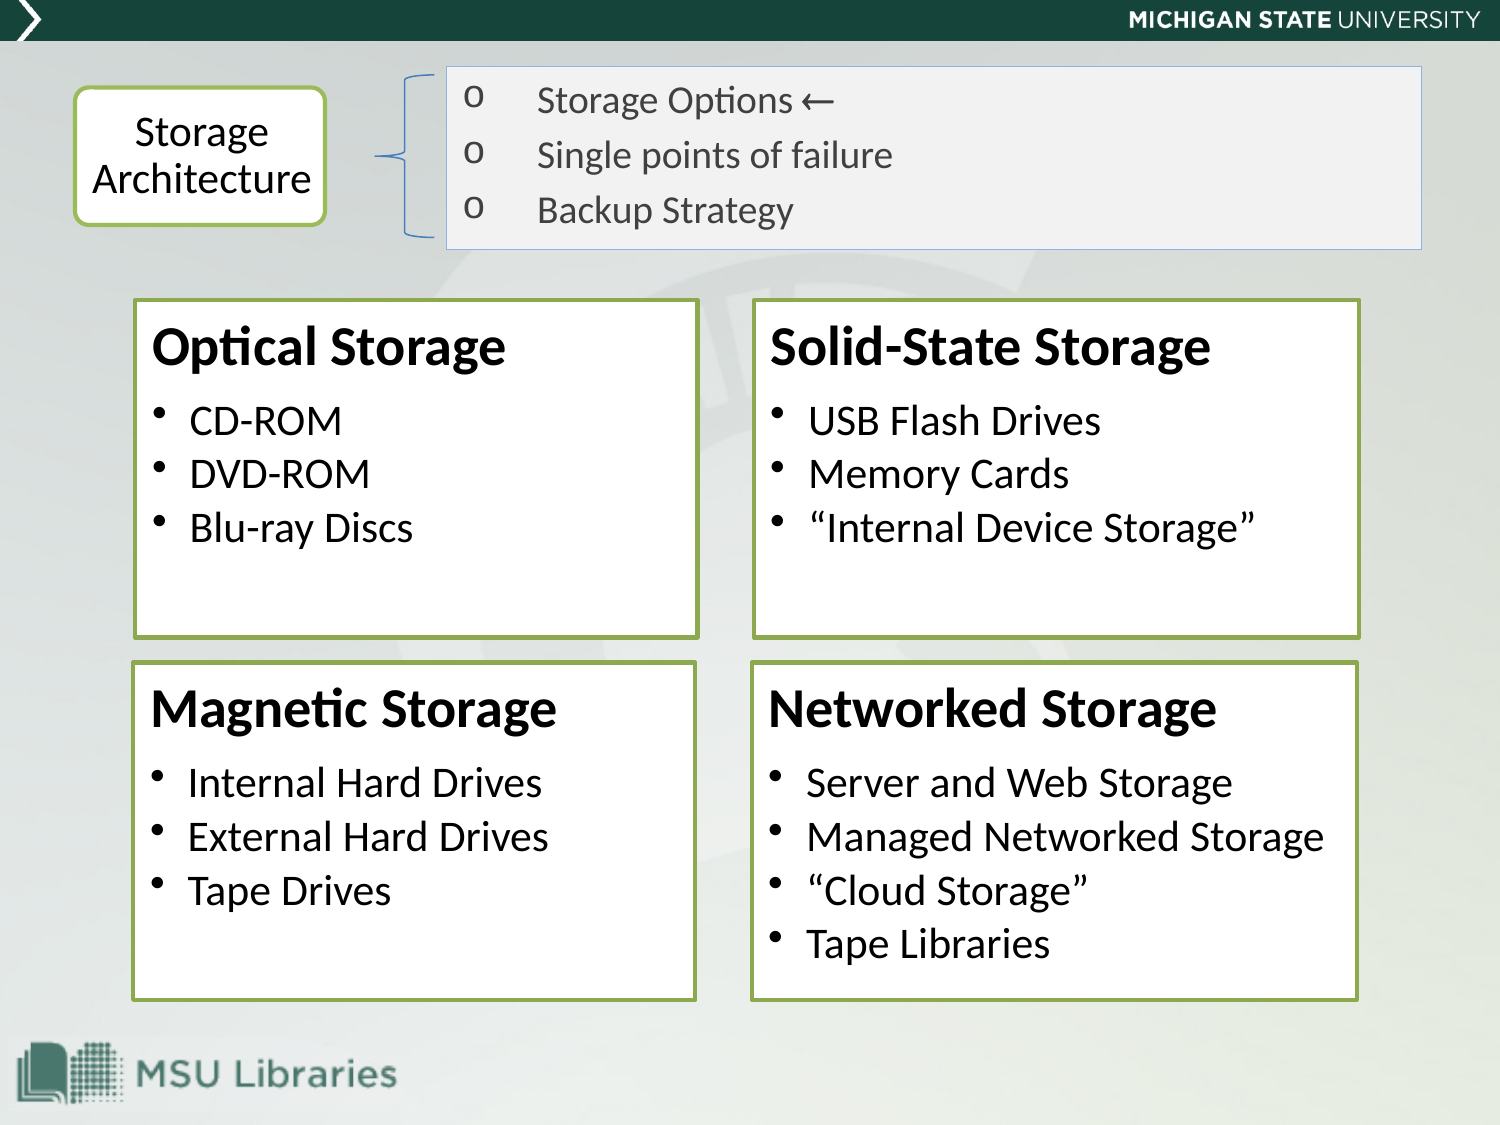

Storage Architecture
Storage Options ←
Single points of failure
Backup Strategy

Optical Storage
CD-ROM
DVD-ROM
Blu-ray Discs
Solid-State Storage
USB Flash Drives
Memory Cards
“Internal Device Storage”
Magnetic Storage
Internal Hard Drives
External Hard Drives
Tape Drives
Networked Storage
Server and Web Storage
Managed Networked Storage
“Cloud Storage”
Tape Libraries